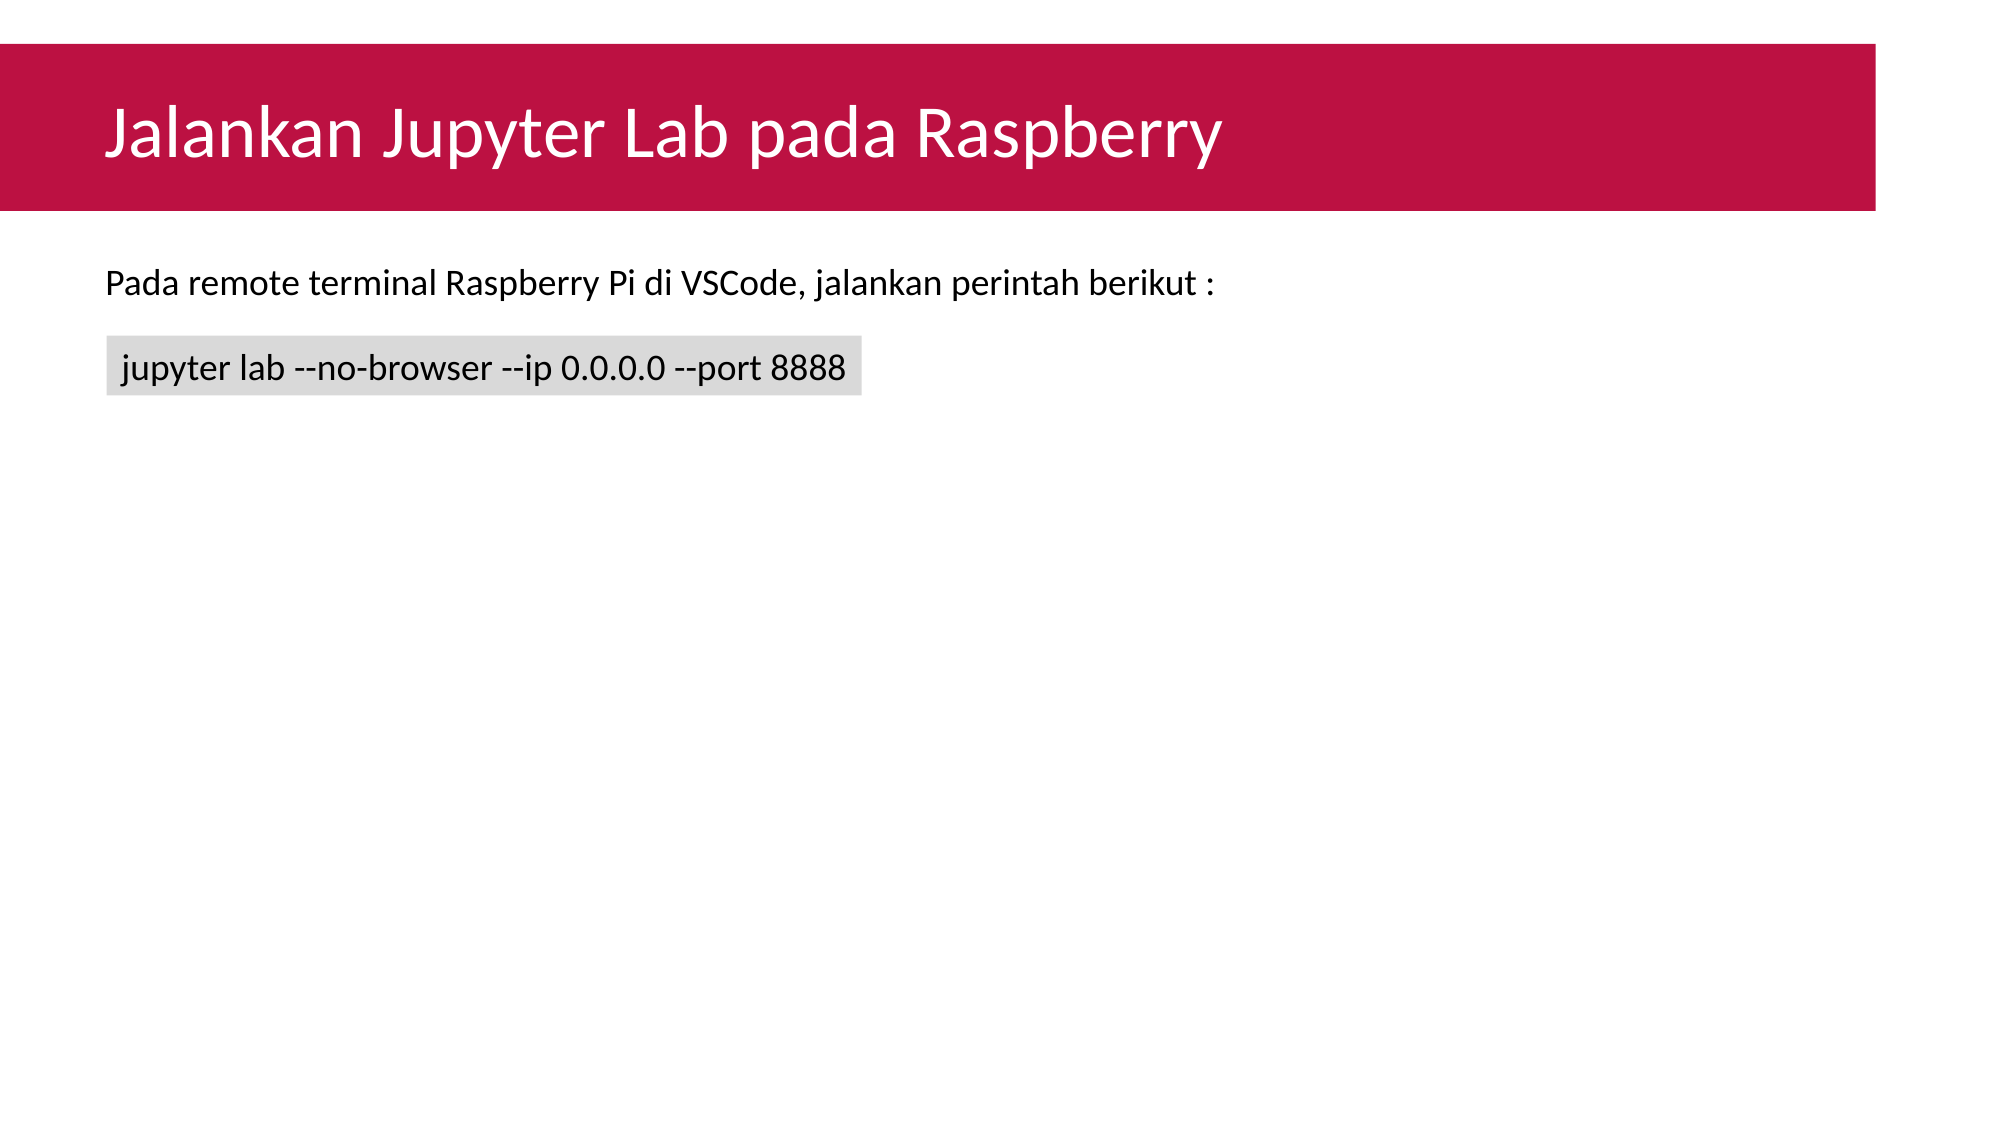

Jalankan Jupyter Lab pada Raspberry
Pada remote terminal Raspberry Pi di VSCode, jalankan perintah berikut :
jupyter lab --no-browser --ip 0.0.0.0 --port 8888